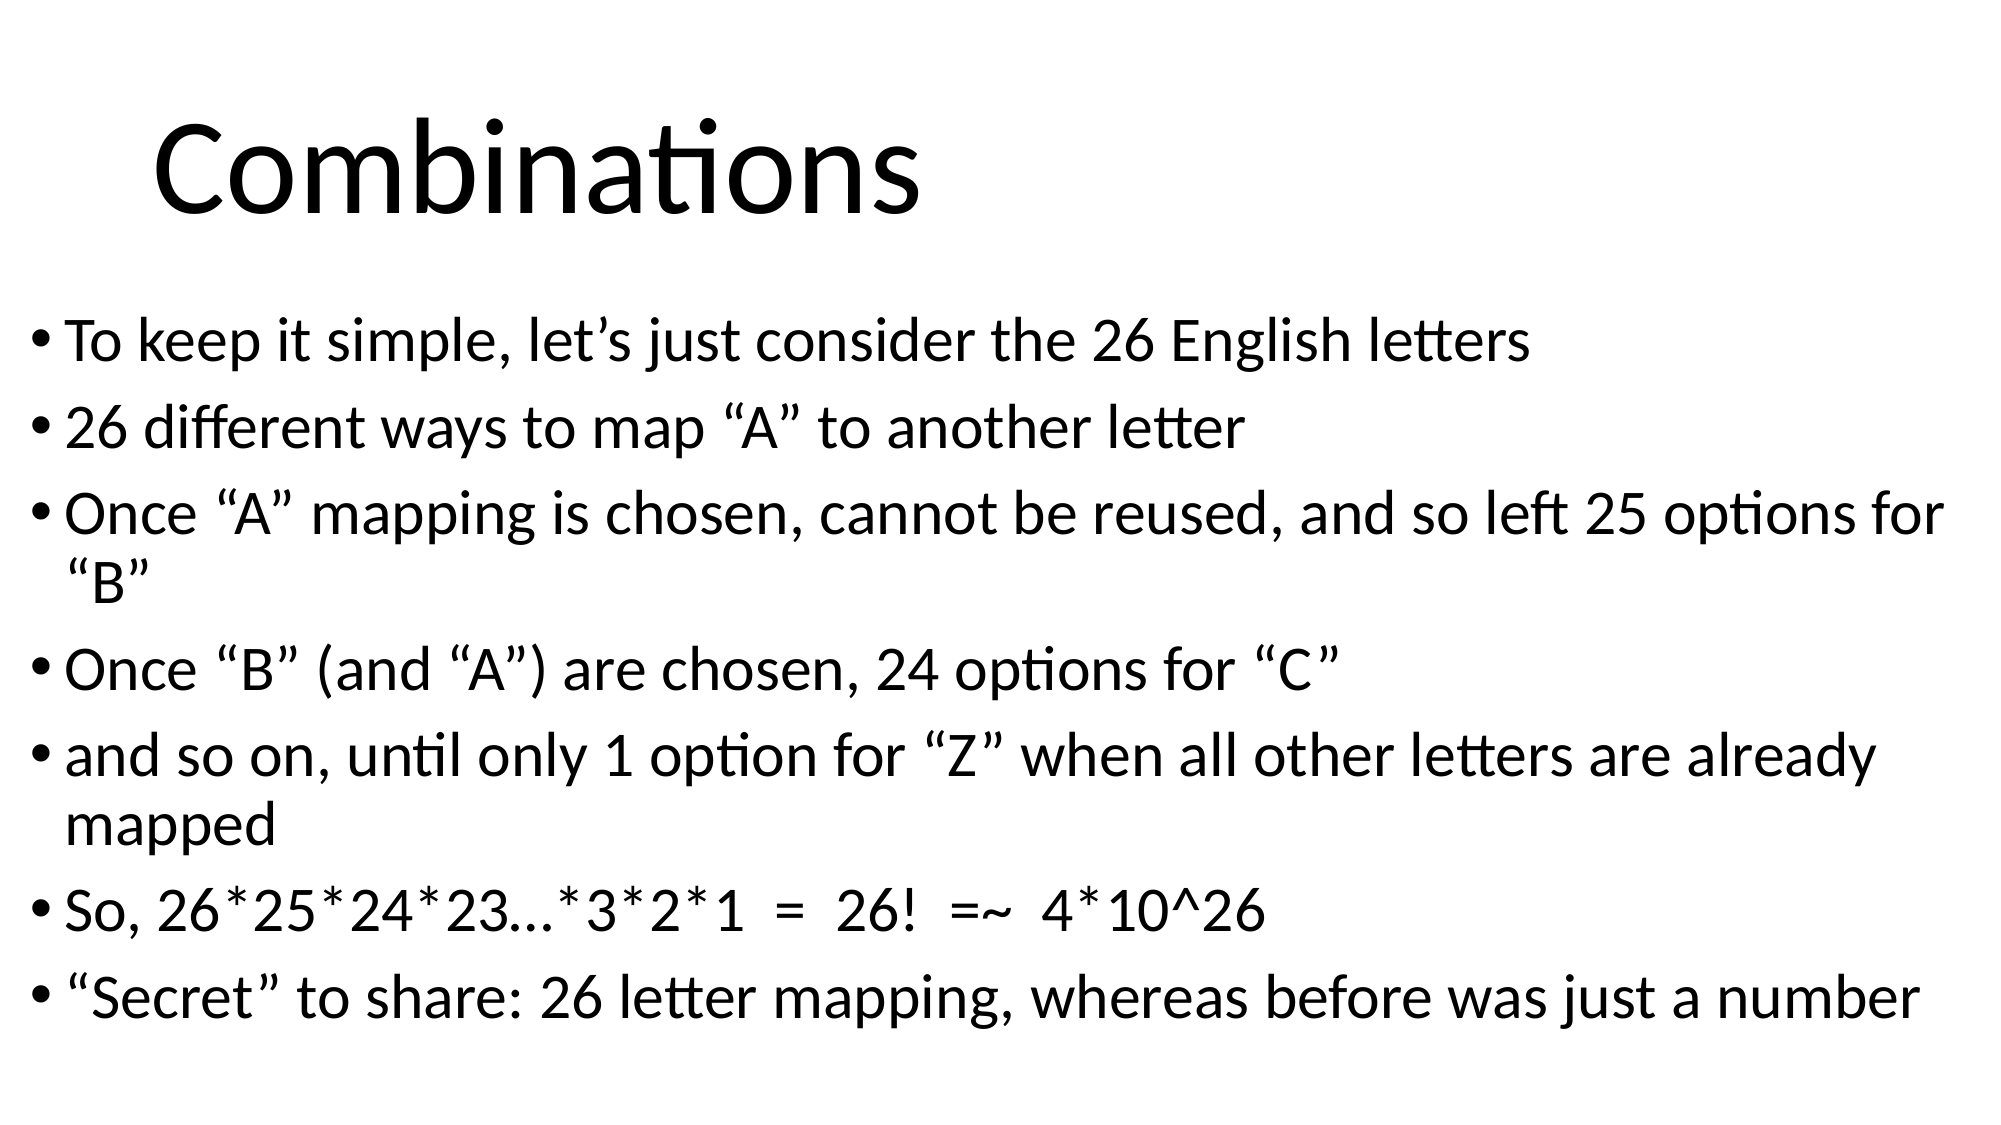

# Combinations
To keep it simple, let’s just consider the 26 English letters
26 different ways to map “A” to another letter
Once “A” mapping is chosen, cannot be reused, and so left 25 options for “B”
Once “B” (and “A”) are chosen, 24 options for “C”
and so on, until only 1 option for “Z” when all other letters are already mapped
So, 26*25*24*23…*3*2*1  =  26!  =~  4*10^26
“Secret” to share: 26 letter mapping, whereas before was just a number